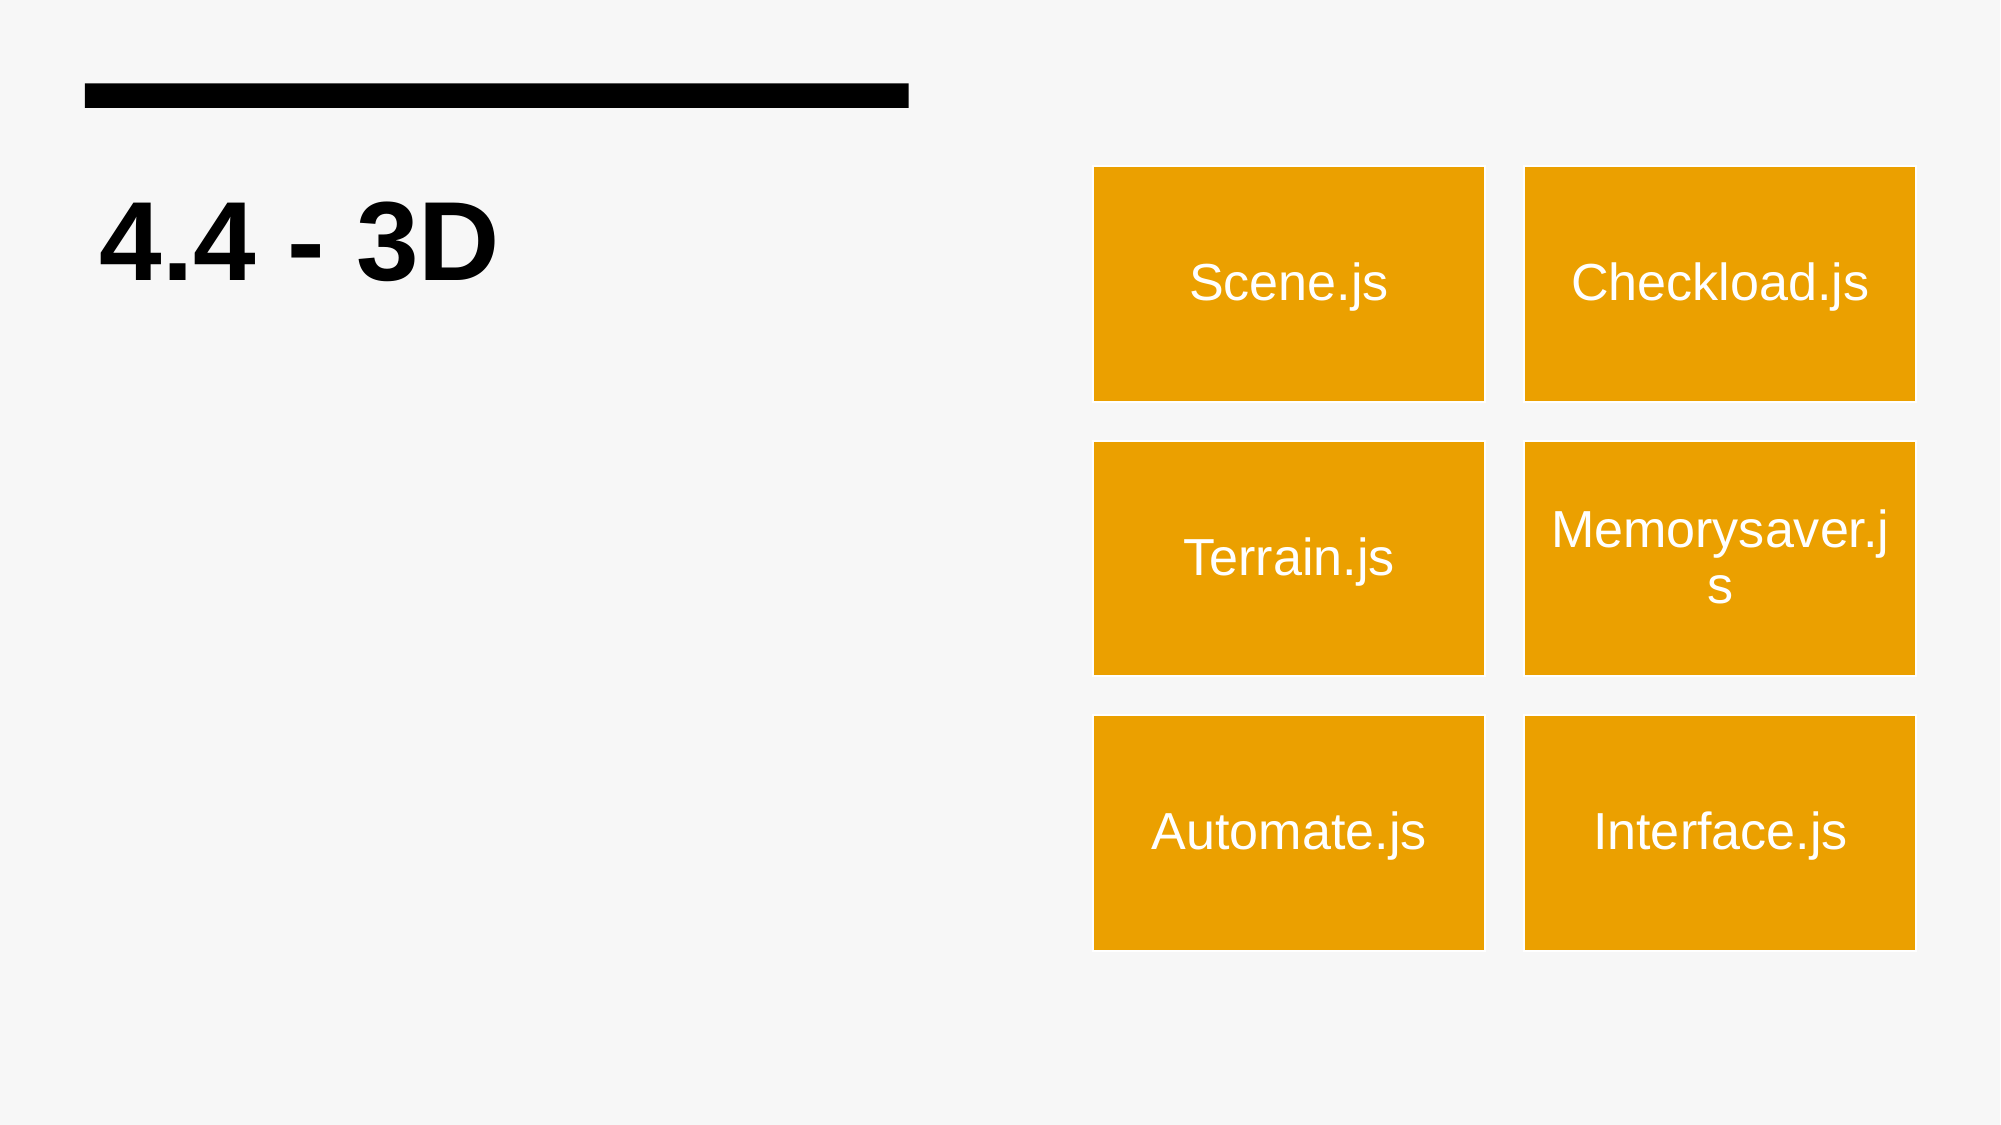

Scene.js
Checkload.js
Terrain.js
Memorysaver.js
Automate.js
Interface.js
# 4.4 - 3D